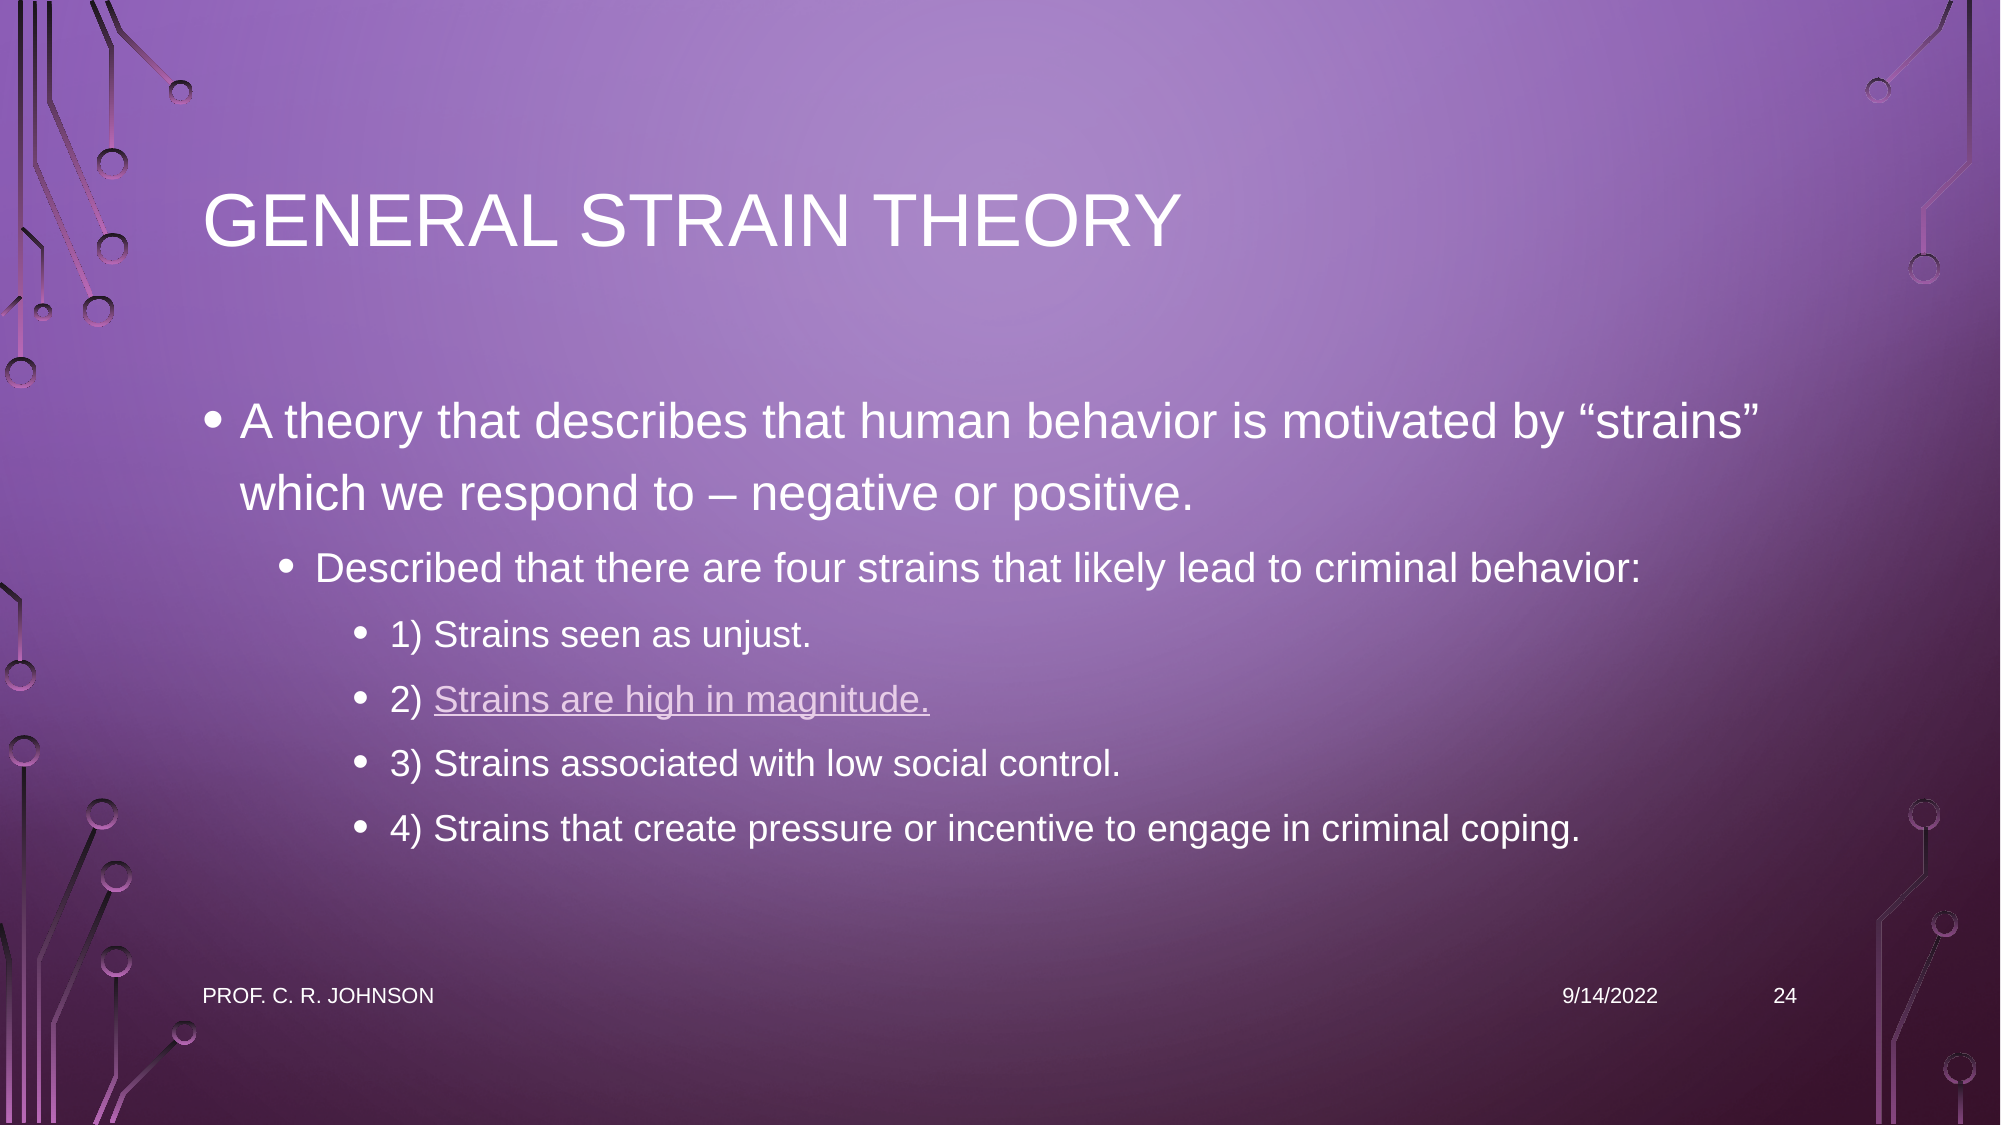

# General Strain Theory
A theory that describes that human behavior is motivated by “strains” which we respond to – negative or positive.
Described that there are four strains that likely lead to criminal behavior:
1) Strains seen as unjust.
2) Strains are high in magnitude.
3) Strains associated with low social control.
4) Strains that create pressure or incentive to engage in criminal coping.
24
Prof. C. R. Johnson
9/14/2022